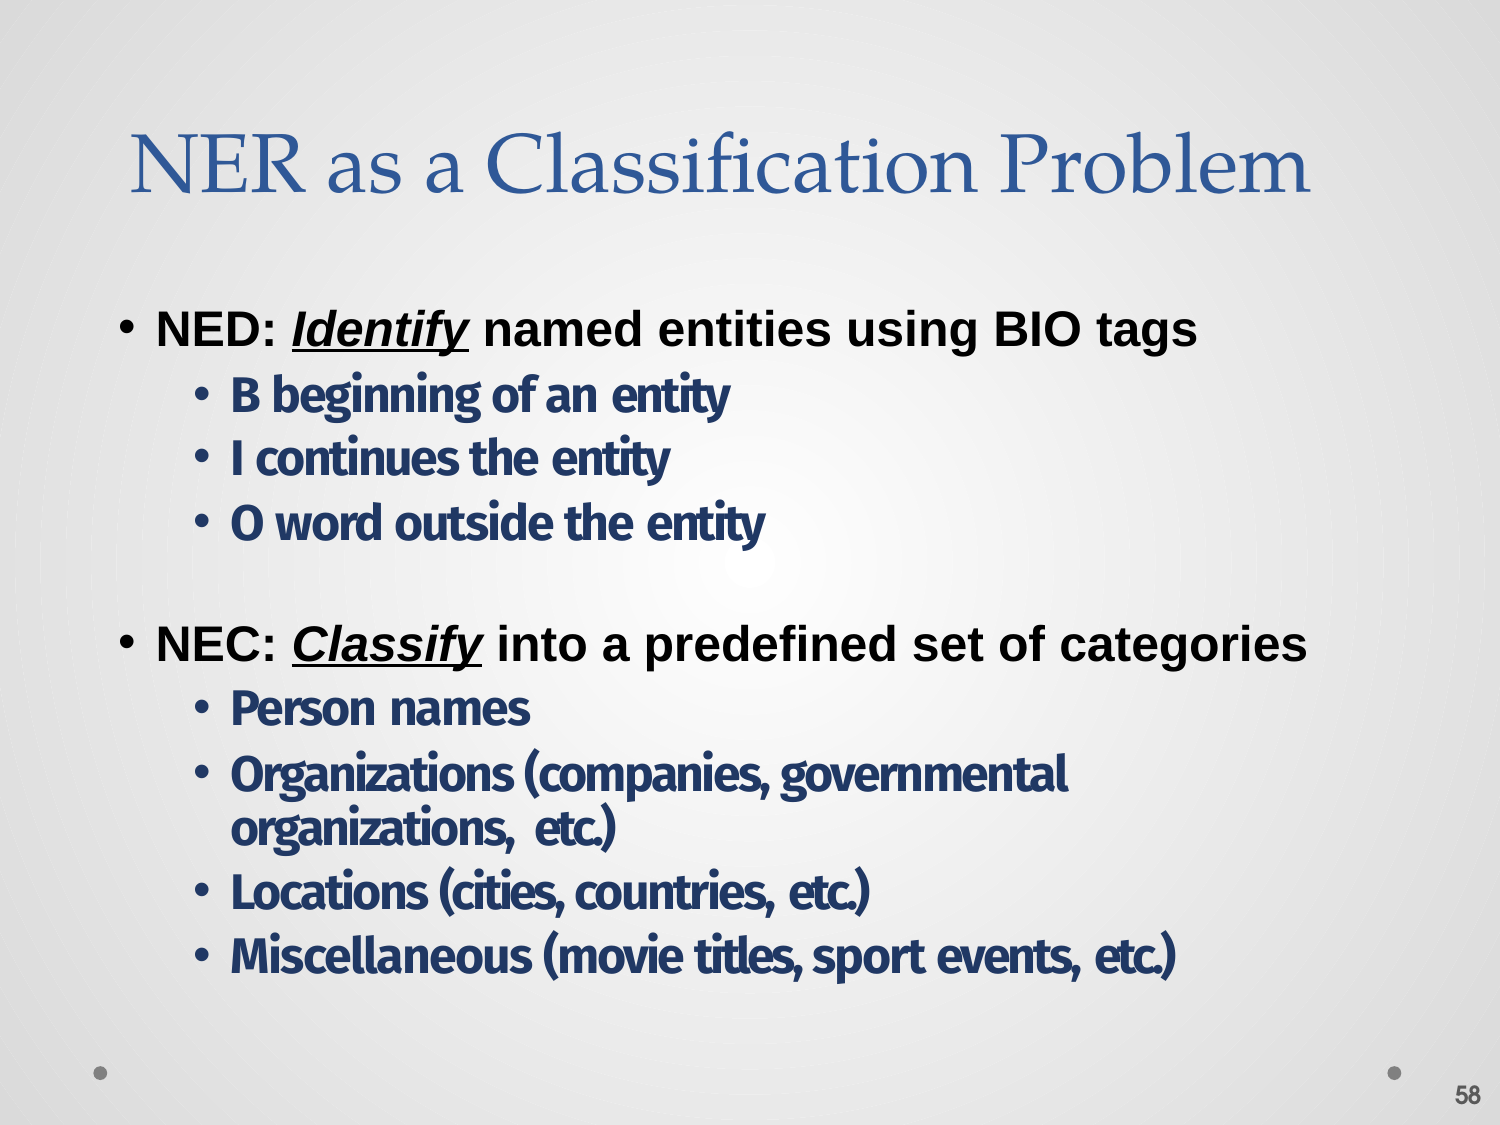

# NER as a Classification Problem
NED: Identify named entities using BIO tags
B beginning of an entity
I continues the entity
O word outside the entity

NEC: Classify into a predefined set of categories
Person names
Organizations (companies, governmental organizations,  etc.)
Locations (cities, countries, etc.)
Miscellaneous (movie titles, sport events, etc.)
58